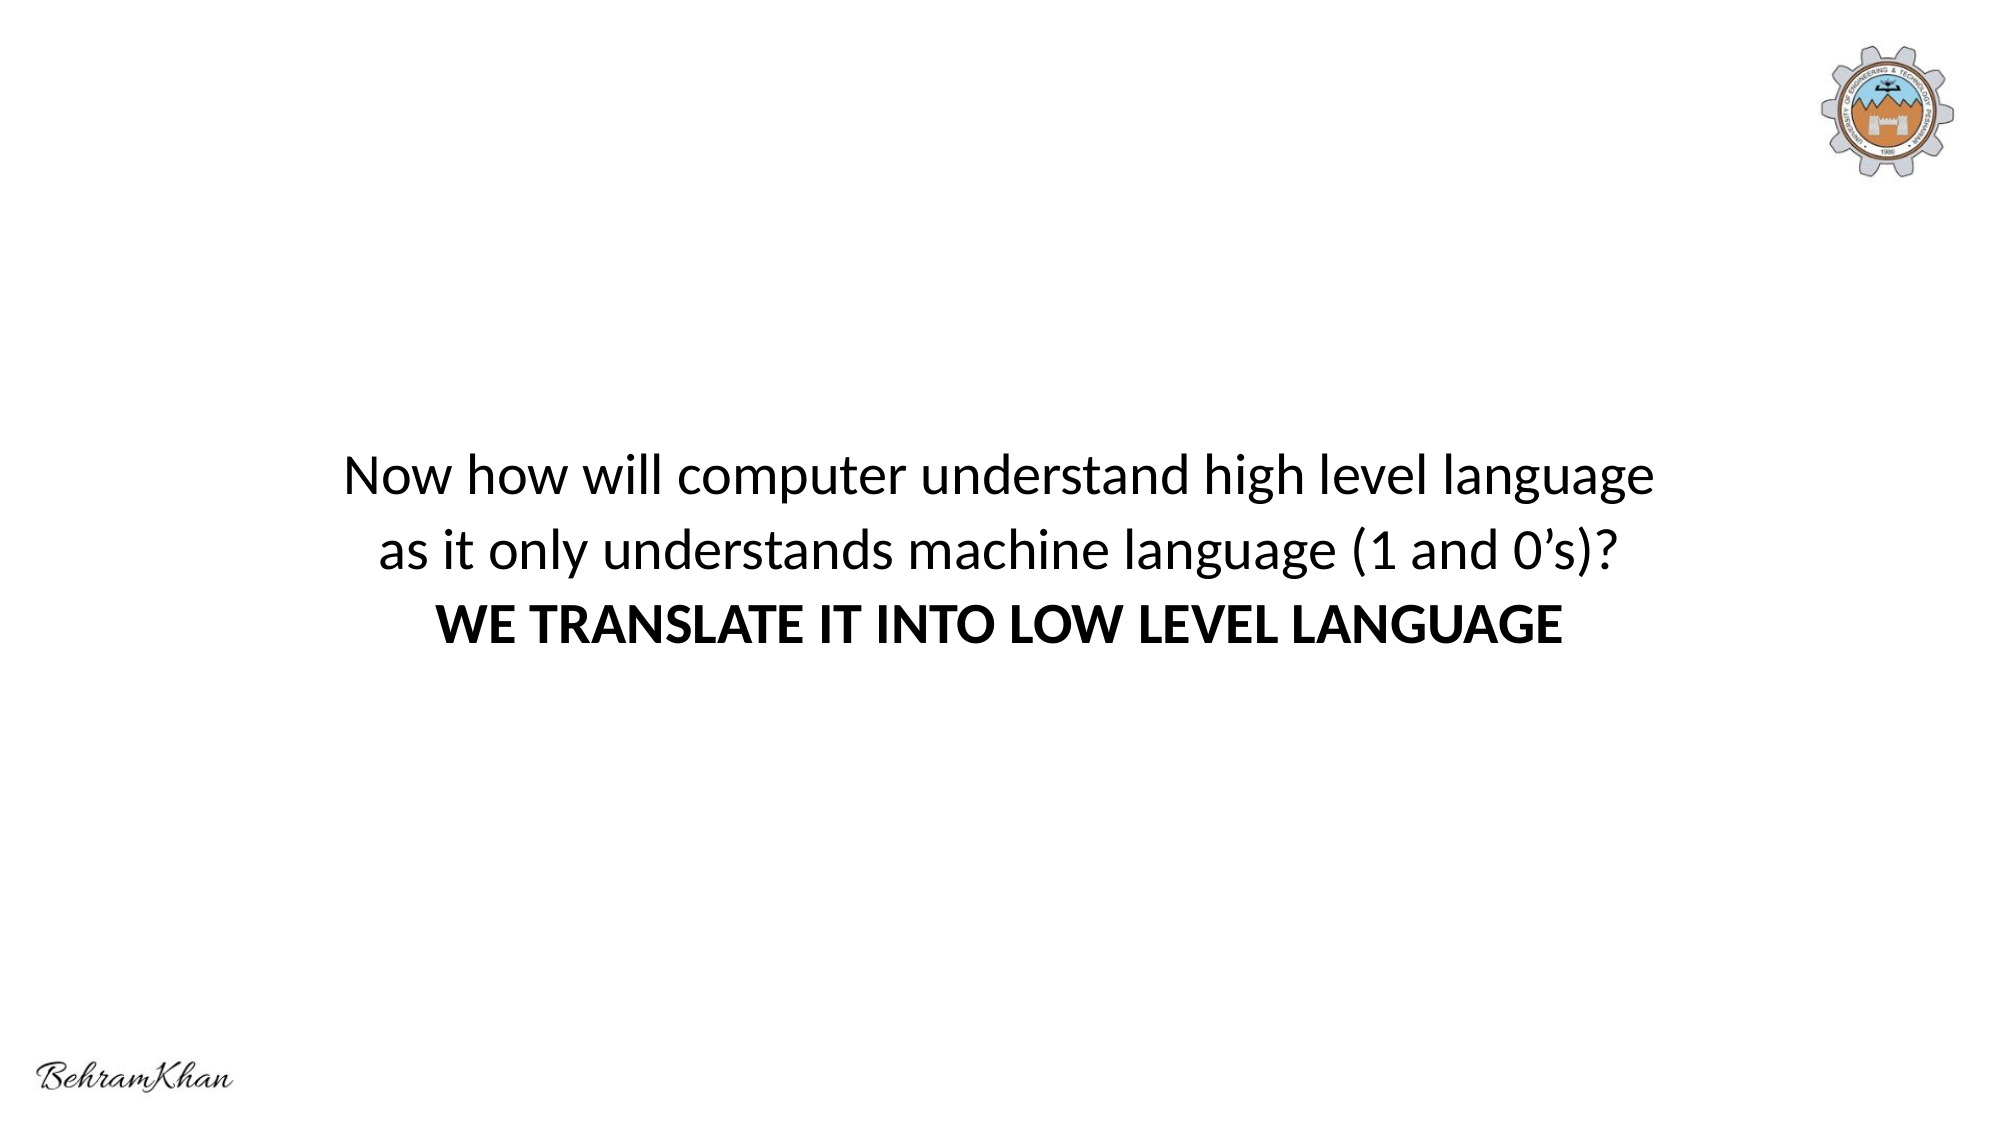

# Now how will computer understand high level language as it only understands machine language (1 and 0’s)? WE TRANSLATE IT INTO LOW LEVEL LANGUAGE